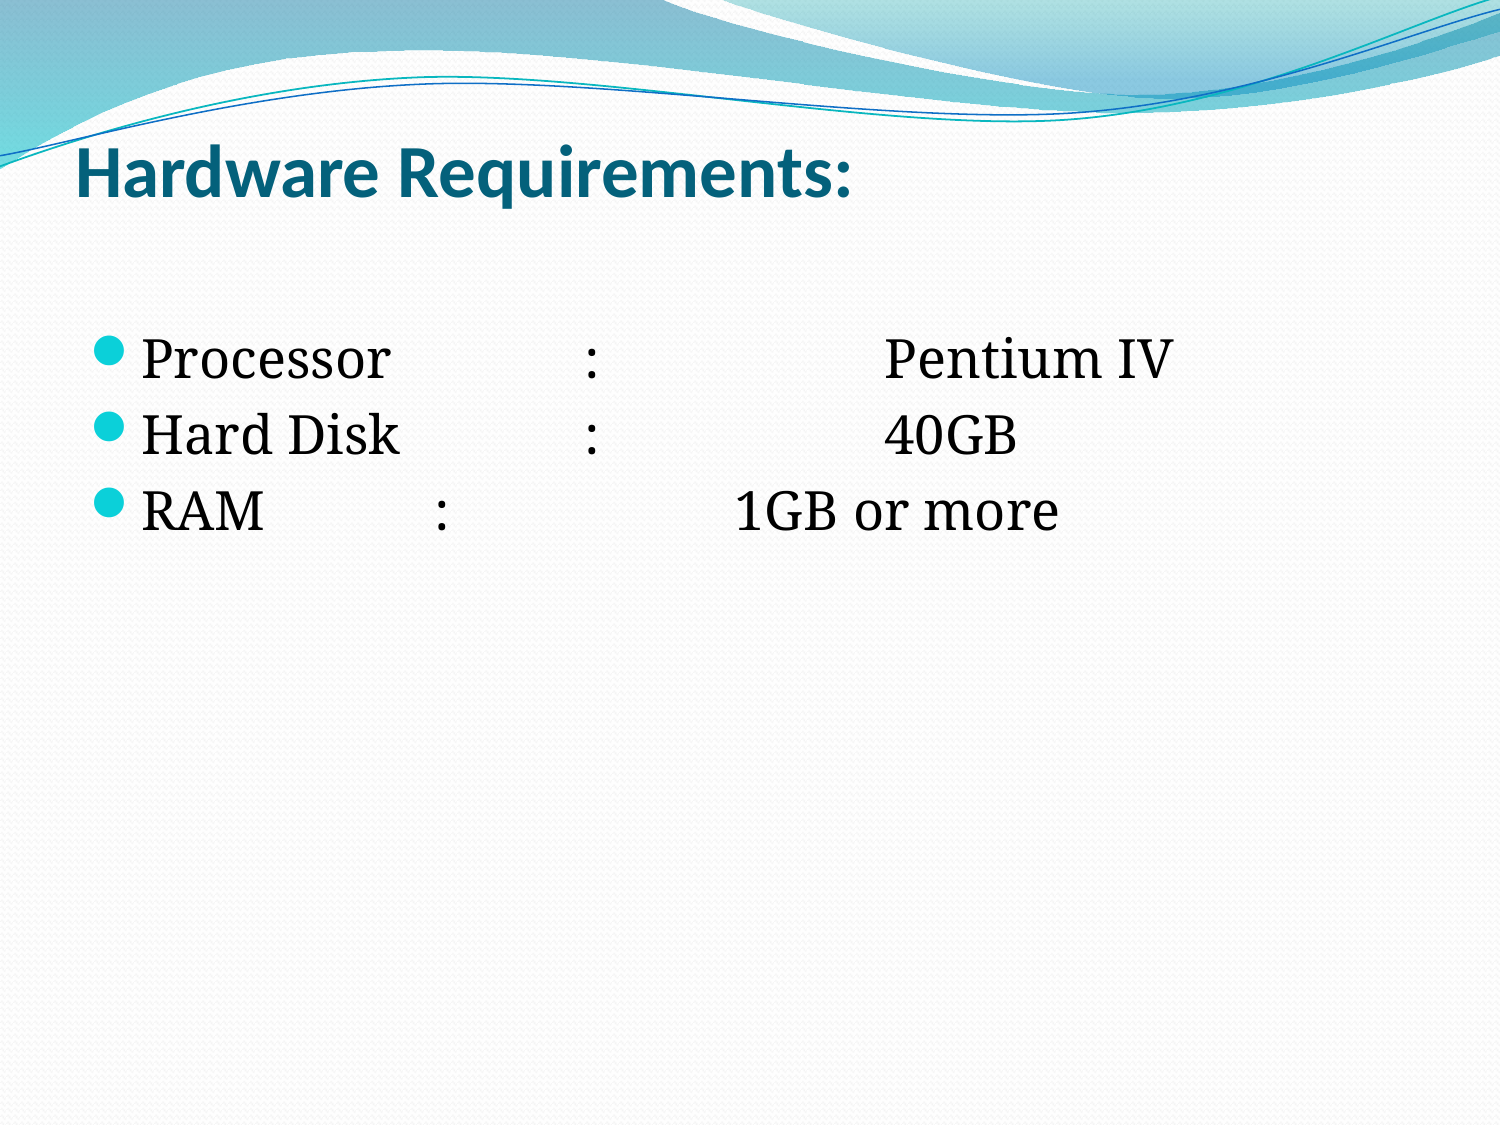

# Hardware Requirements:
Processor		:		Pentium IV
Hard Disk		:		40GB
RAM		:		1GB or more